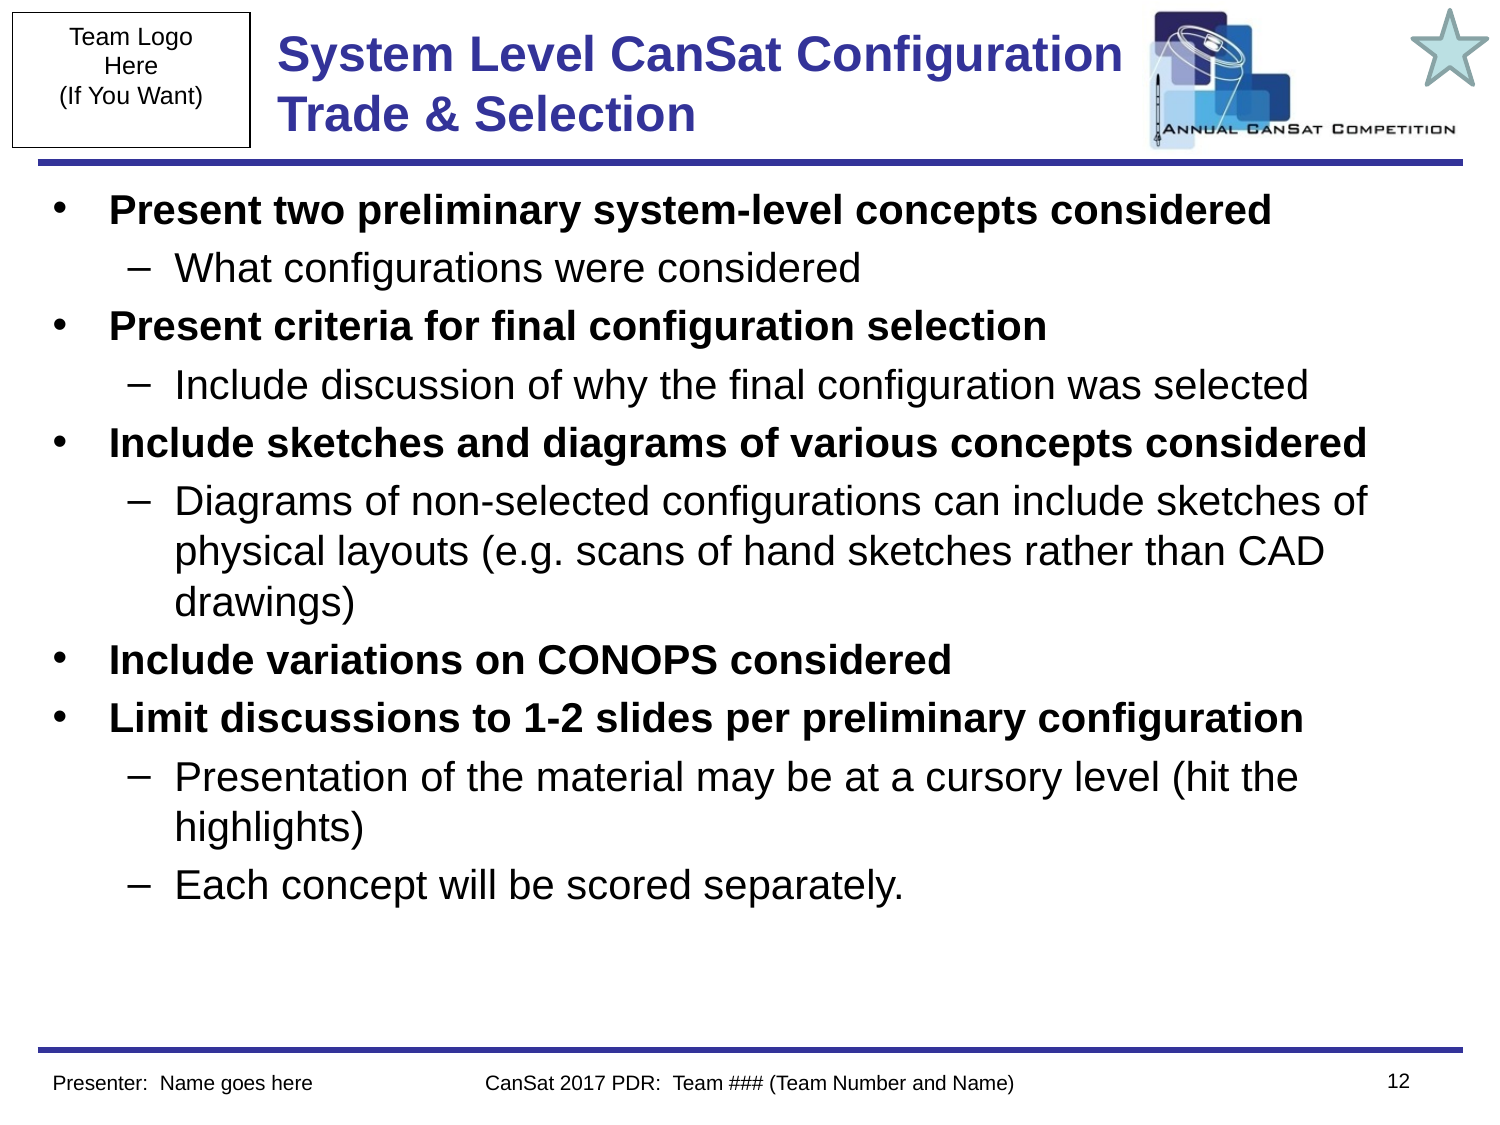

# System Level CanSat Configuration Trade & Selection
Present two preliminary system-level concepts considered
What configurations were considered
Present criteria for final configuration selection
Include discussion of why the final configuration was selected
Include sketches and diagrams of various concepts considered
Diagrams of non-selected configurations can include sketches of physical layouts (e.g. scans of hand sketches rather than CAD drawings)
Include variations on CONOPS considered
Limit discussions to 1-2 slides per preliminary configuration
Presentation of the material may be at a cursory level (hit the highlights)
Each concept will be scored separately.

12
Presenter:  Name goes here
CanSat 2017 PDR:  Team ### (Team Number and Name)